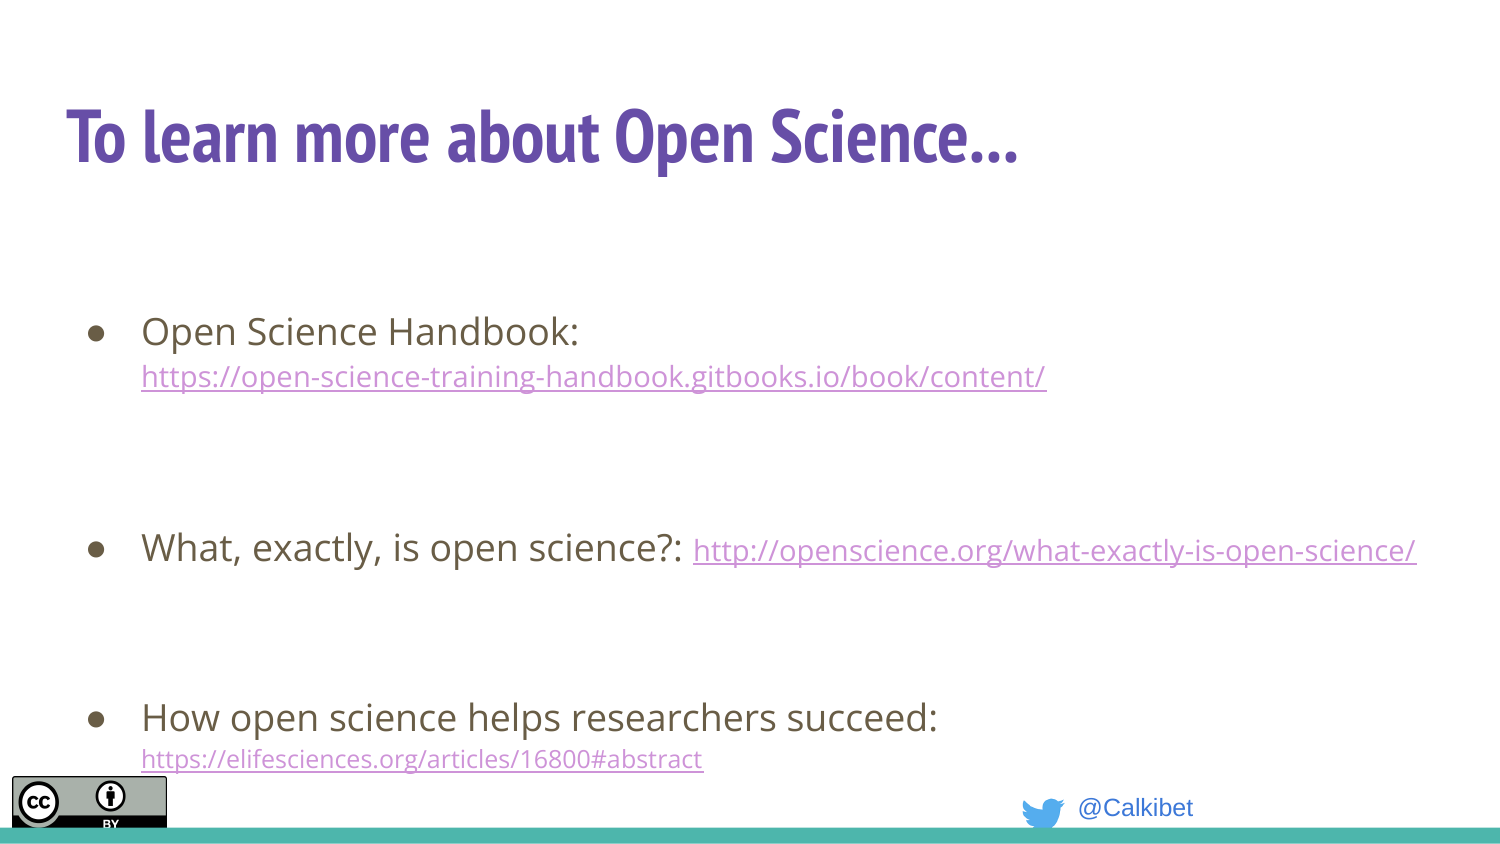

# To learn more about Open Science...

Open Science Handbook: https://open-science-training-handbook.gitbooks.io/book/content/

What, exactly, is open science?: http://openscience.org/what-exactly-is-open-science/

How open science helps researchers succeed: https://elifesciences.org/articles/16800#abstract